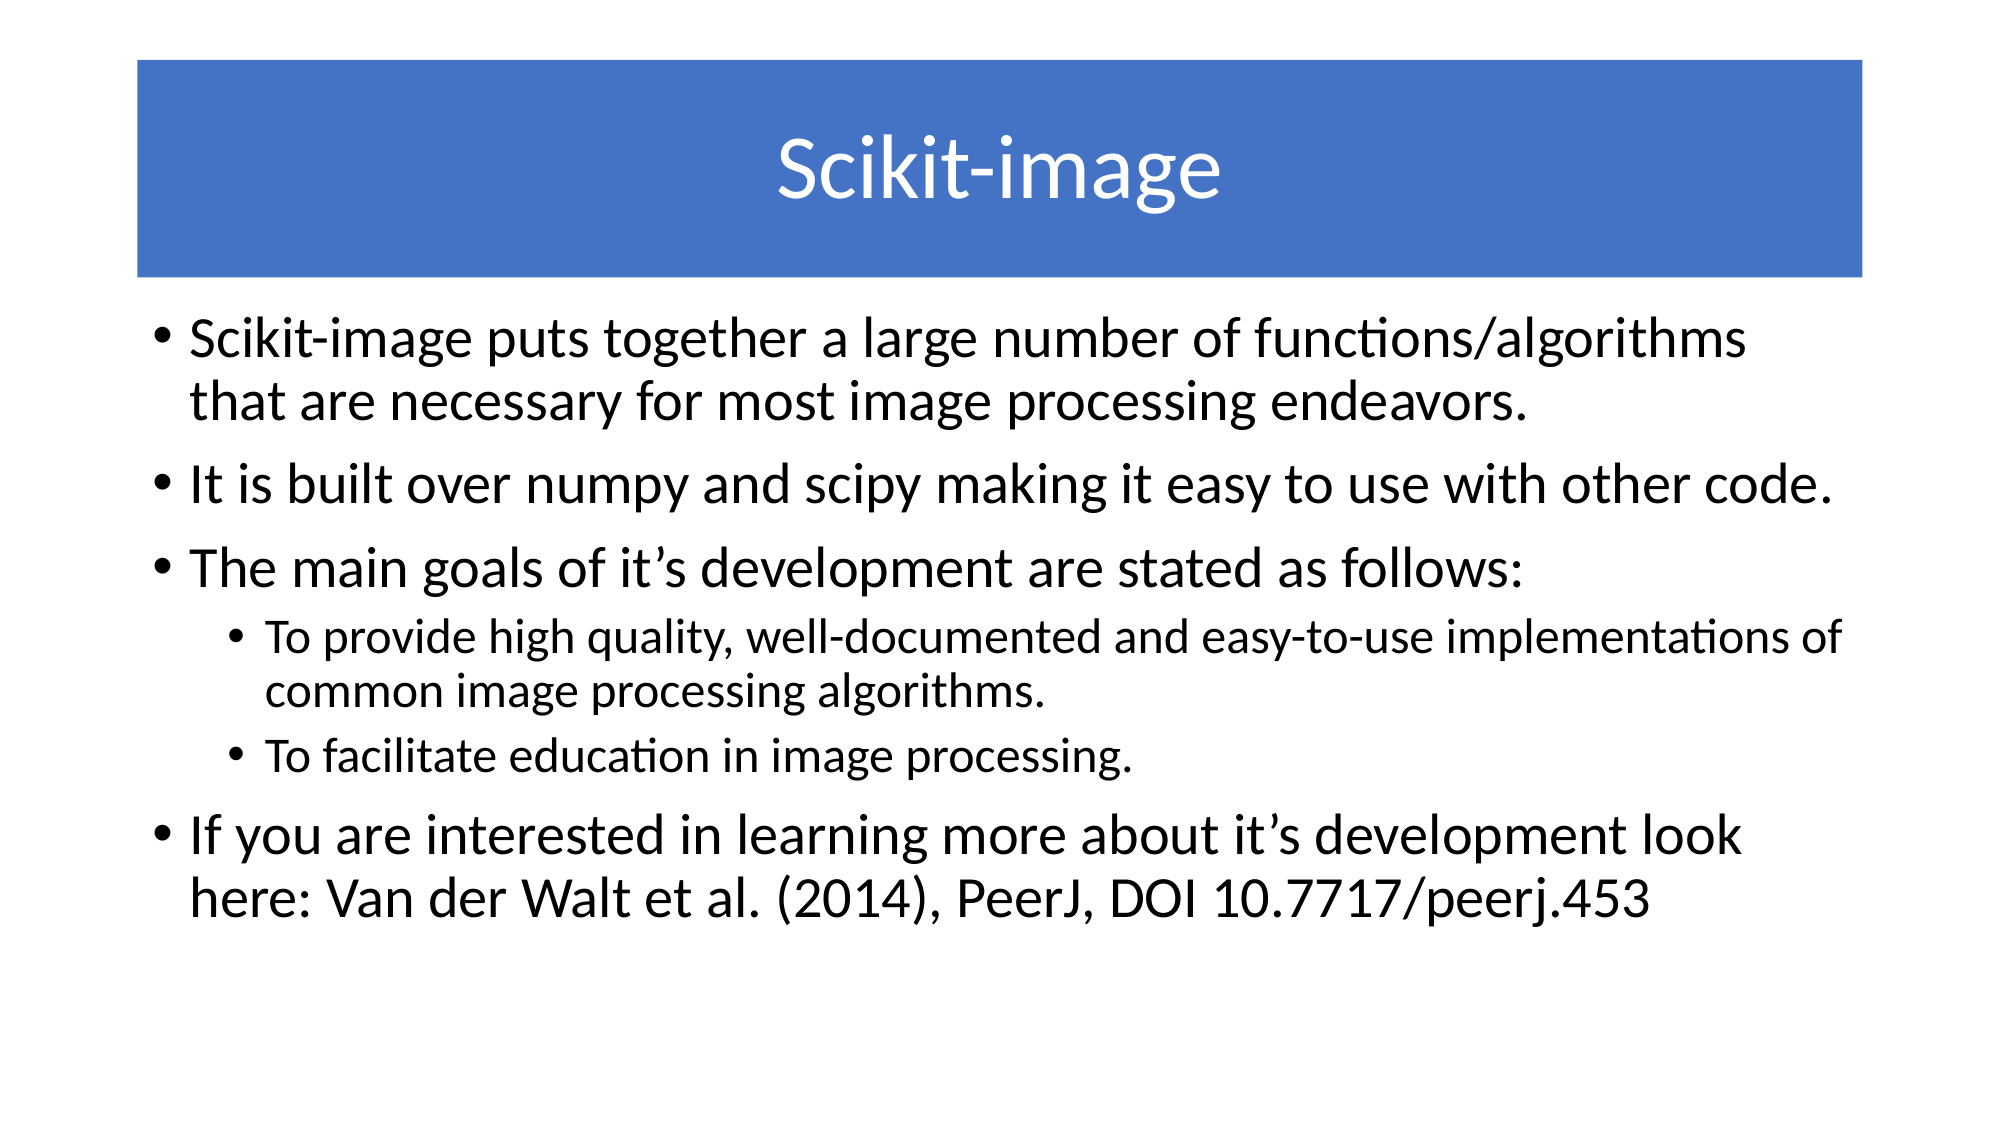

# Scikit-image
Scikit-image puts together a large number of functions/algorithms that are necessary for most image processing endeavors.
It is built over numpy and scipy making it easy to use with other code.
The main goals of it’s development are stated as follows:
To provide high quality, well-documented and easy-to-use implementations of common image processing algorithms.
To facilitate education in image processing.
If you are interested in learning more about it’s development look here: Van der Walt et al. (2014), PeerJ, DOI 10.7717/peerj.453